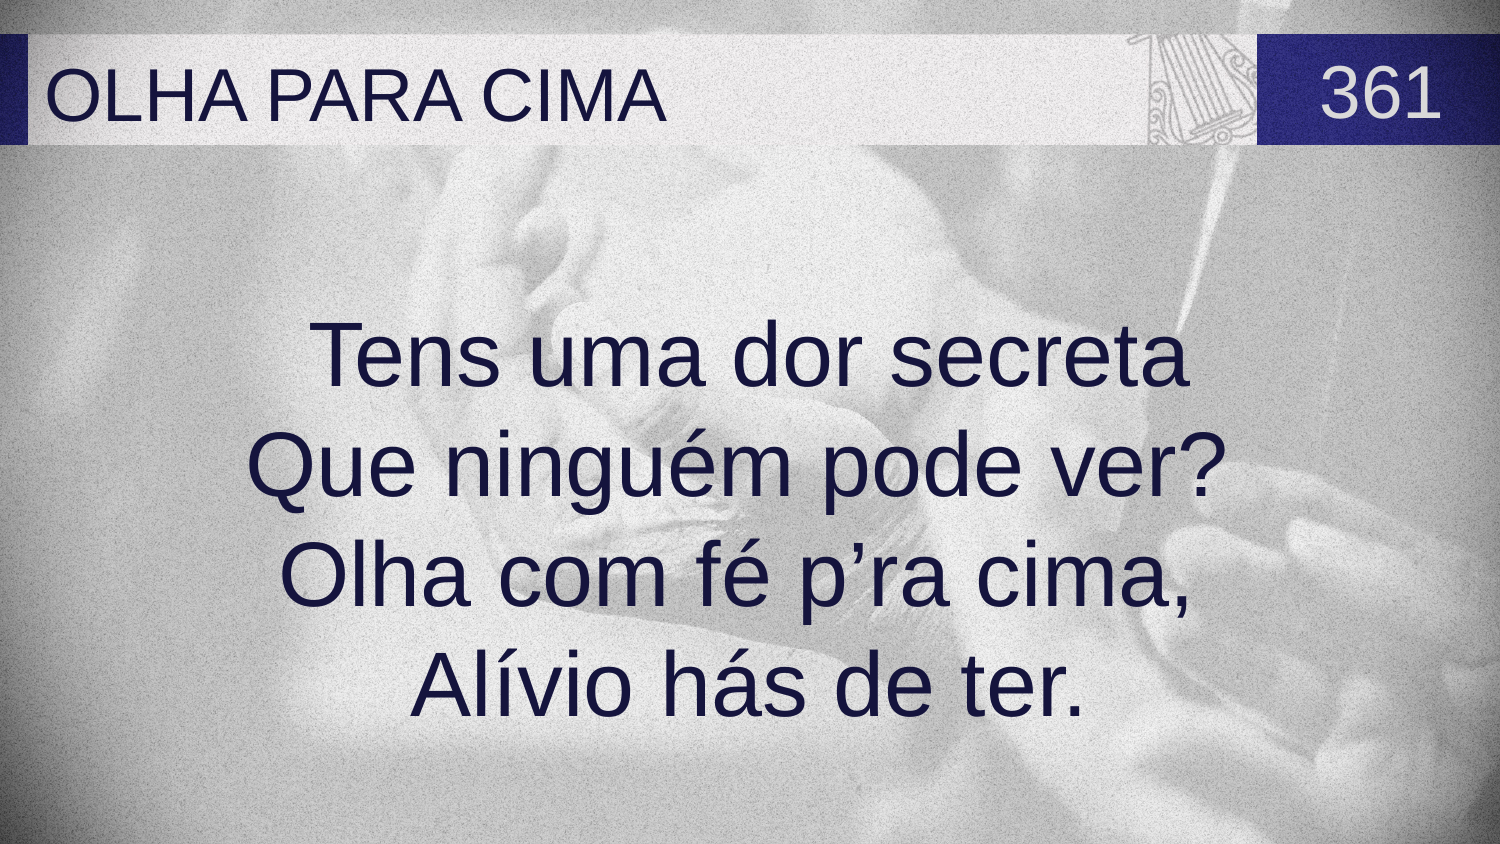

# OLHA PARA CIMA
361
Tens uma dor secreta
Que ninguém pode ver?
Olha com fé p’ra cima,
Alívio hás de ter.